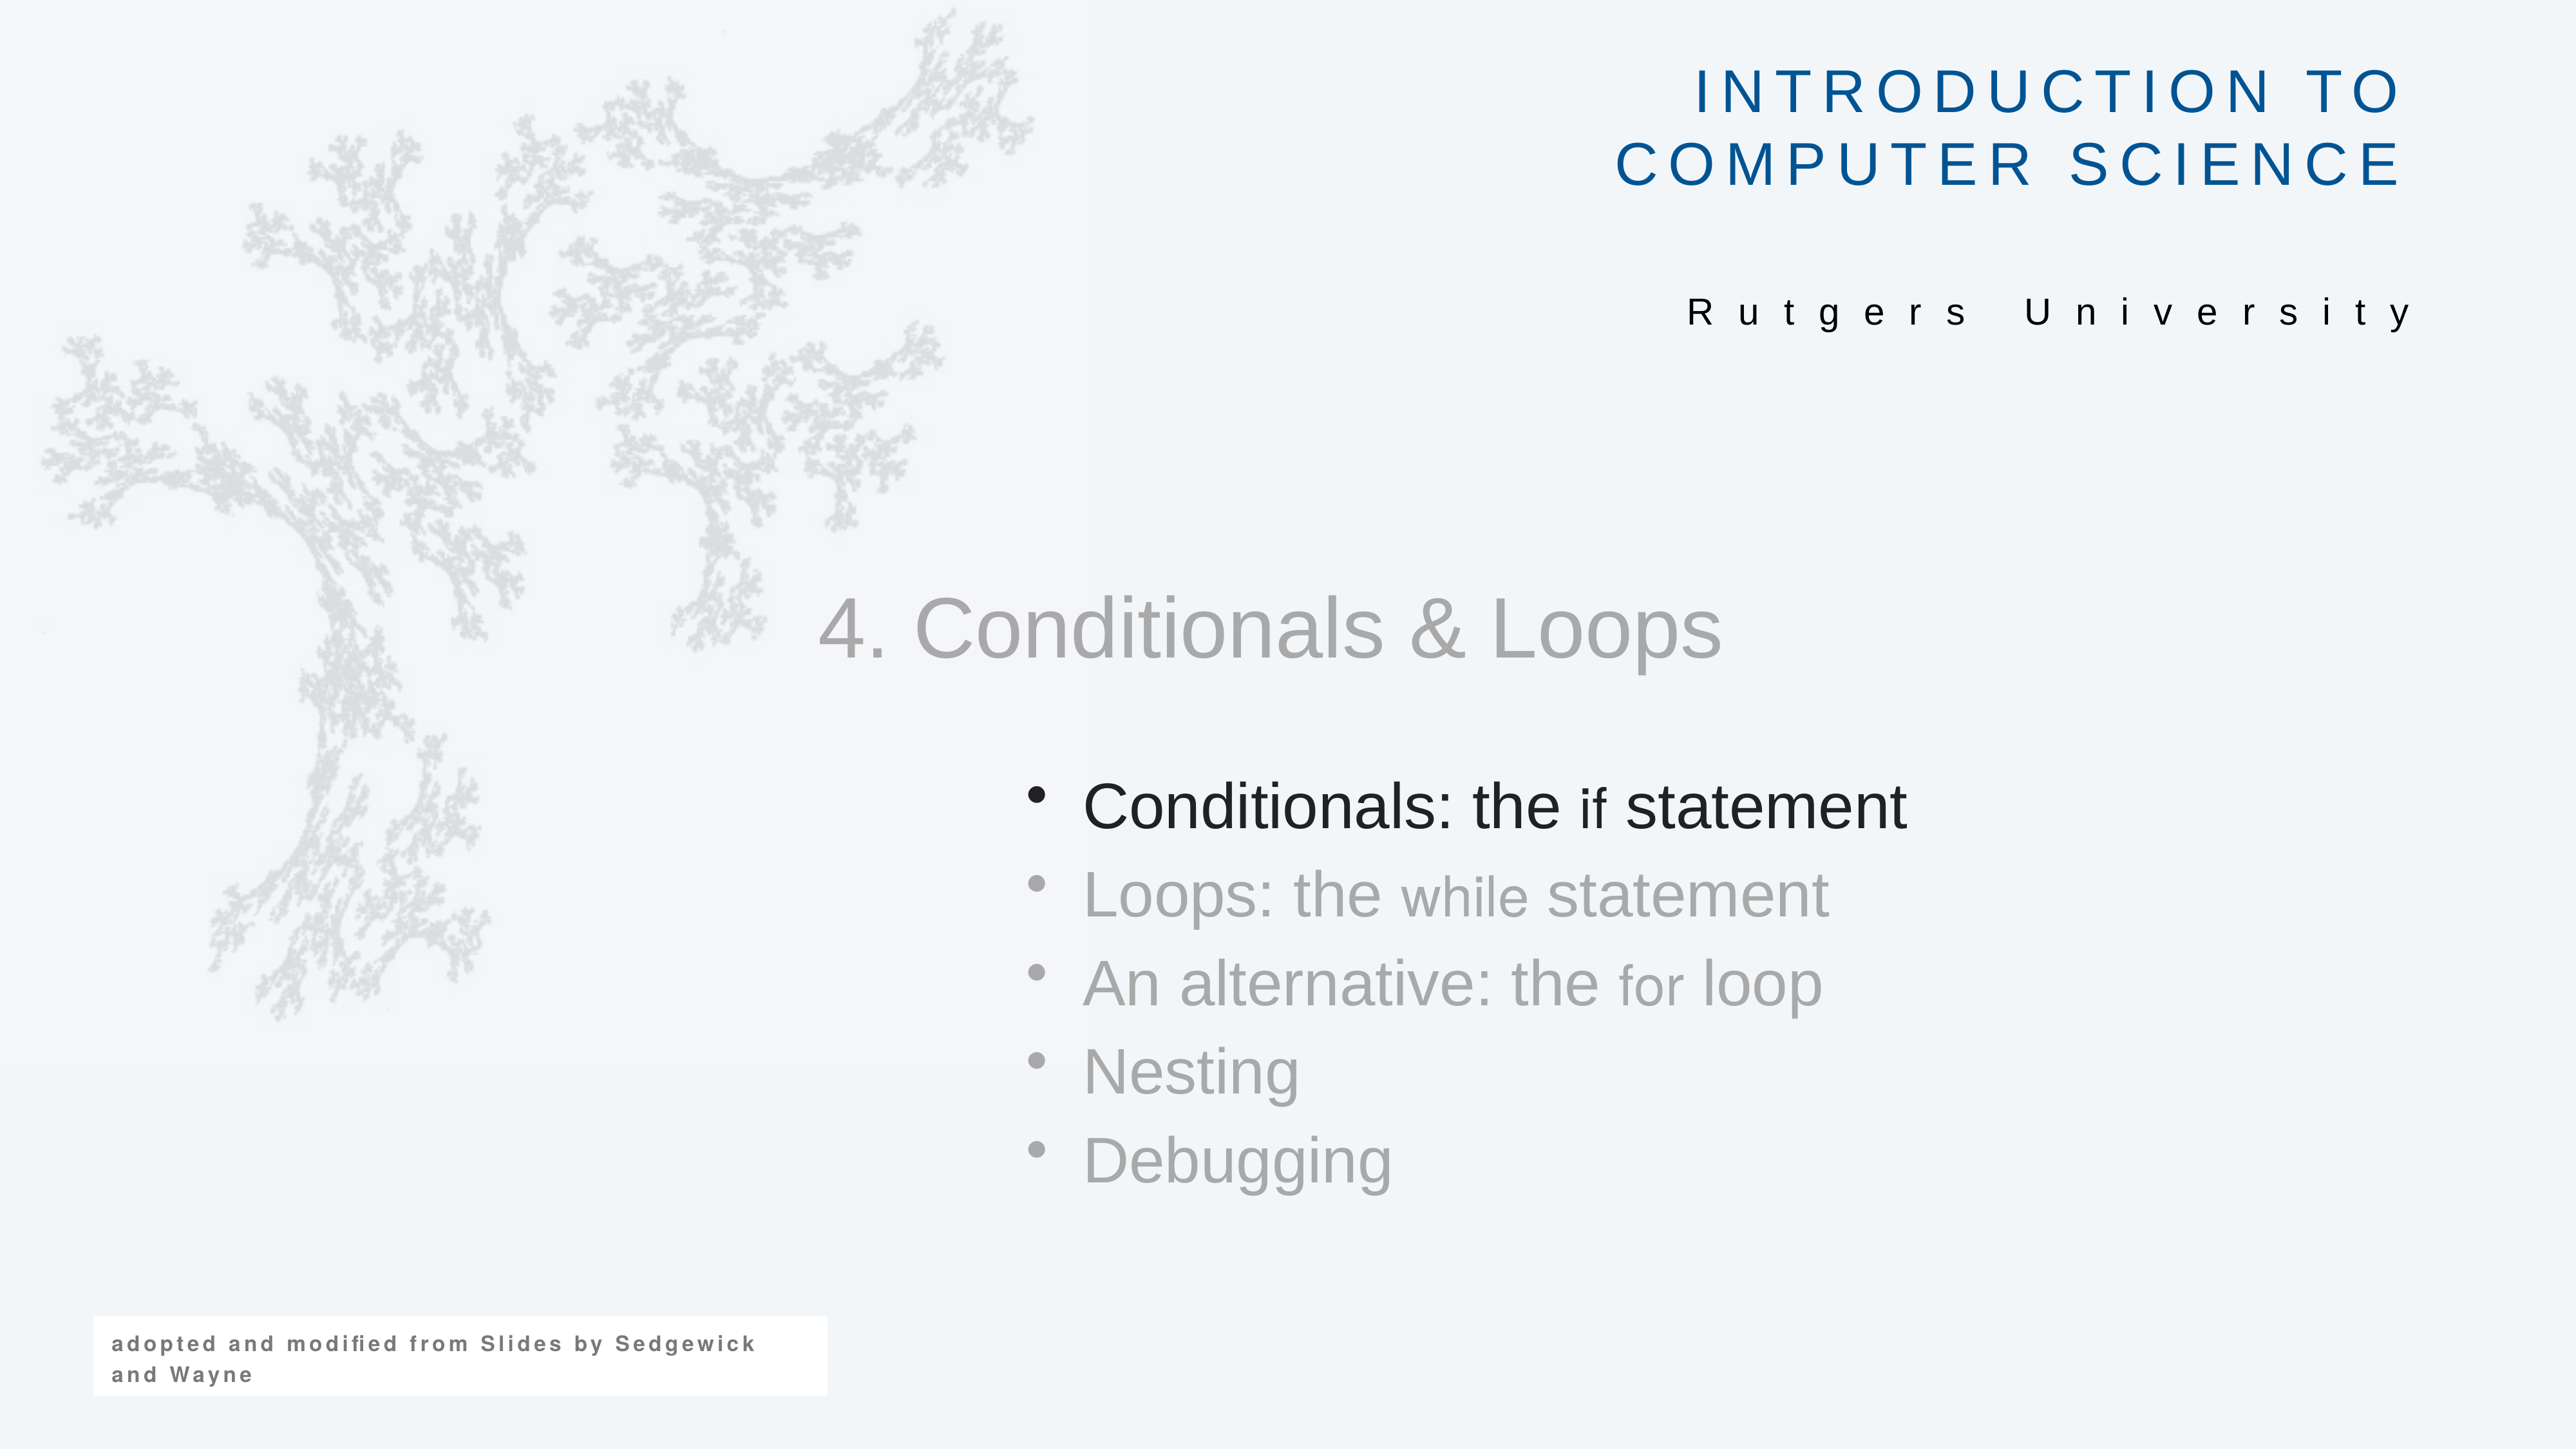

# 4. Conditionals & Loops
Conditionals: the if statement
Loops: the while statement
An alternative: the for loop
Nesting
Debugging
adopted and modified from Slides by Sedgewick and Wayne